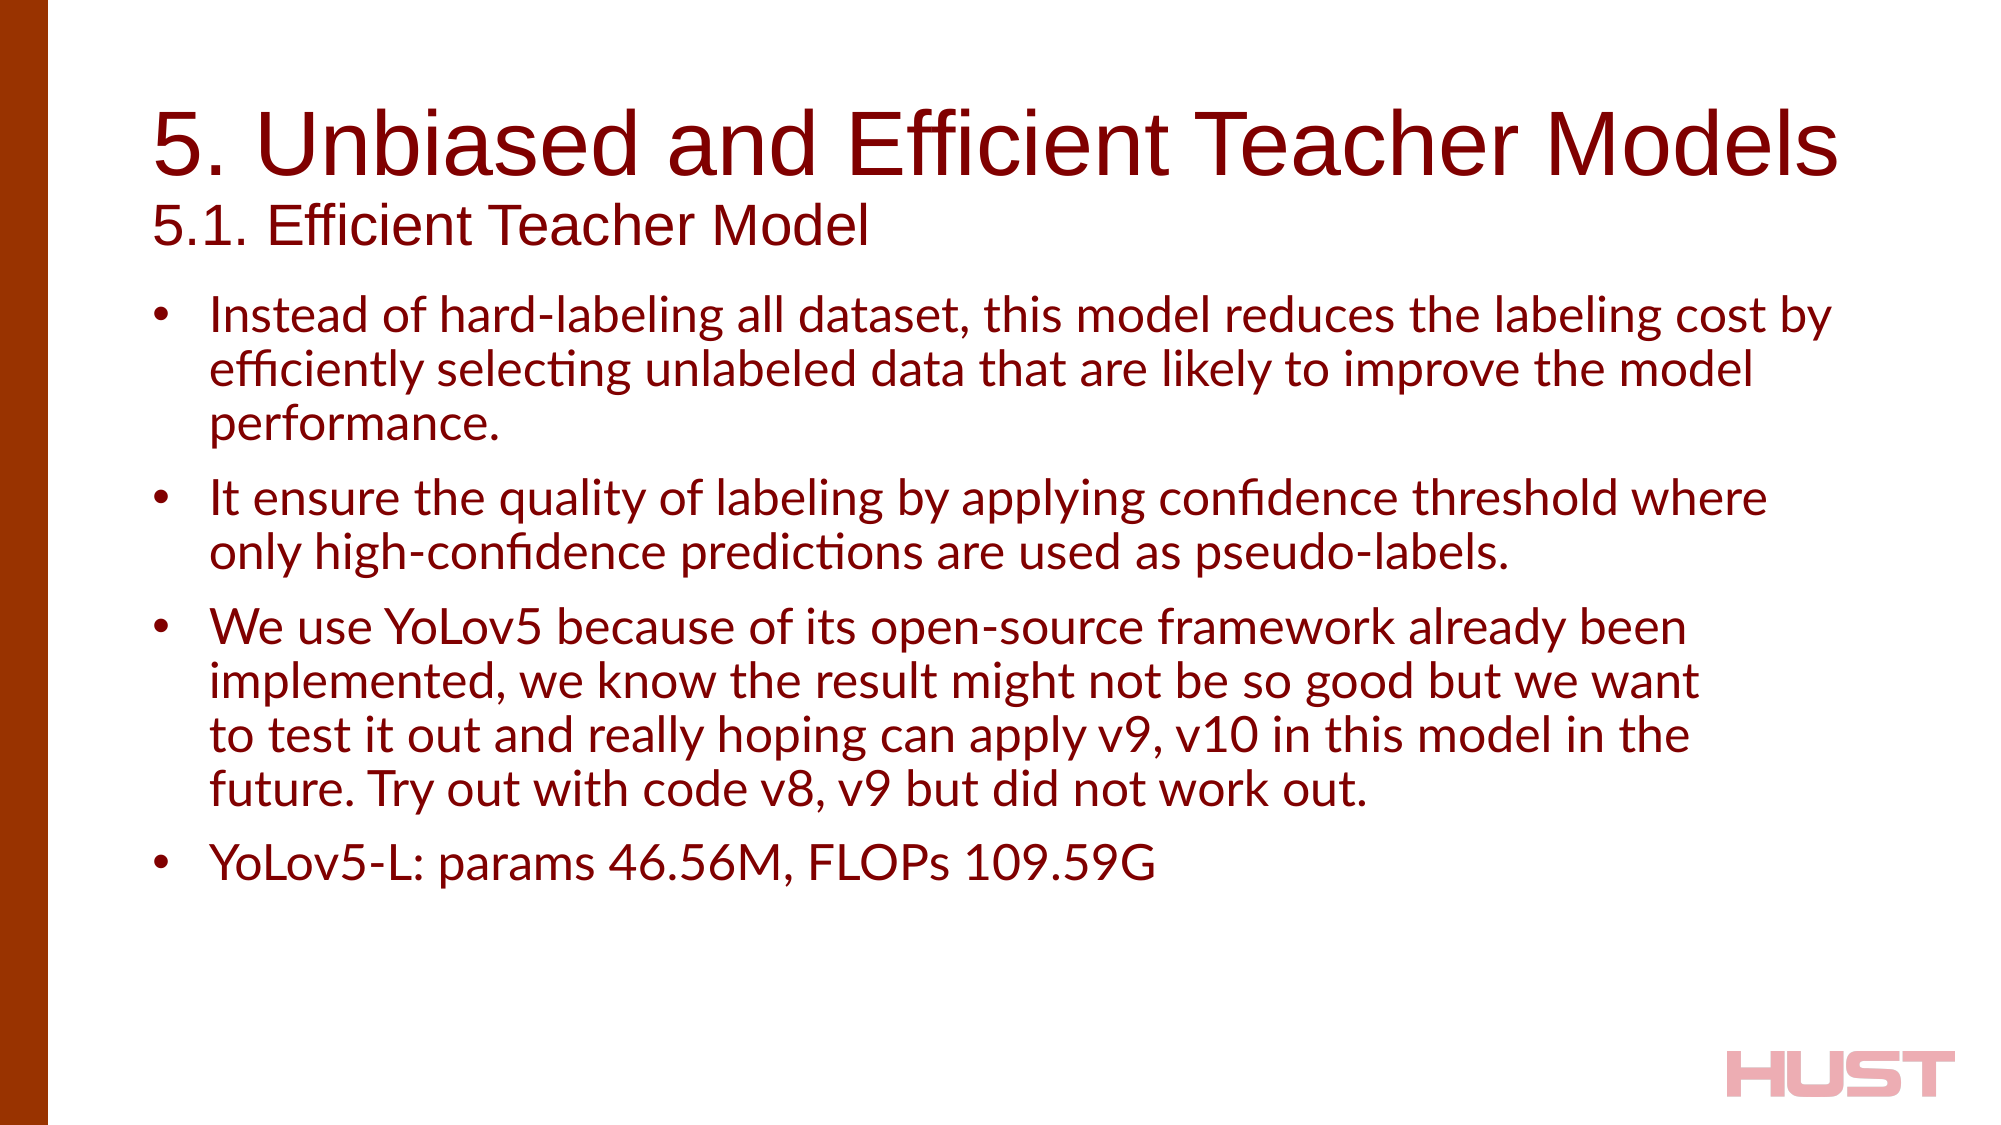

# 5. Unbiased and Efficient Teacher Models 5.1. Efficient Teacher Model
Instead of hard-labeling all dataset, this model reduces the labeling cost by efficiently selecting unlabeled data that are likely to improve the model performance.
It ensure the quality of labeling by applying confidence threshold where only high-confidence predictions are used as pseudo-labels.
We use YoLov5 because of its open-source framework already been implemented, we know the result might not be so good but we want to test it out and really hoping can apply v9, v10 in this model in the future. Try out with code v8, v9 but did not work out.
YoLov5-L: params 46.56M, FLOPs 109.59G